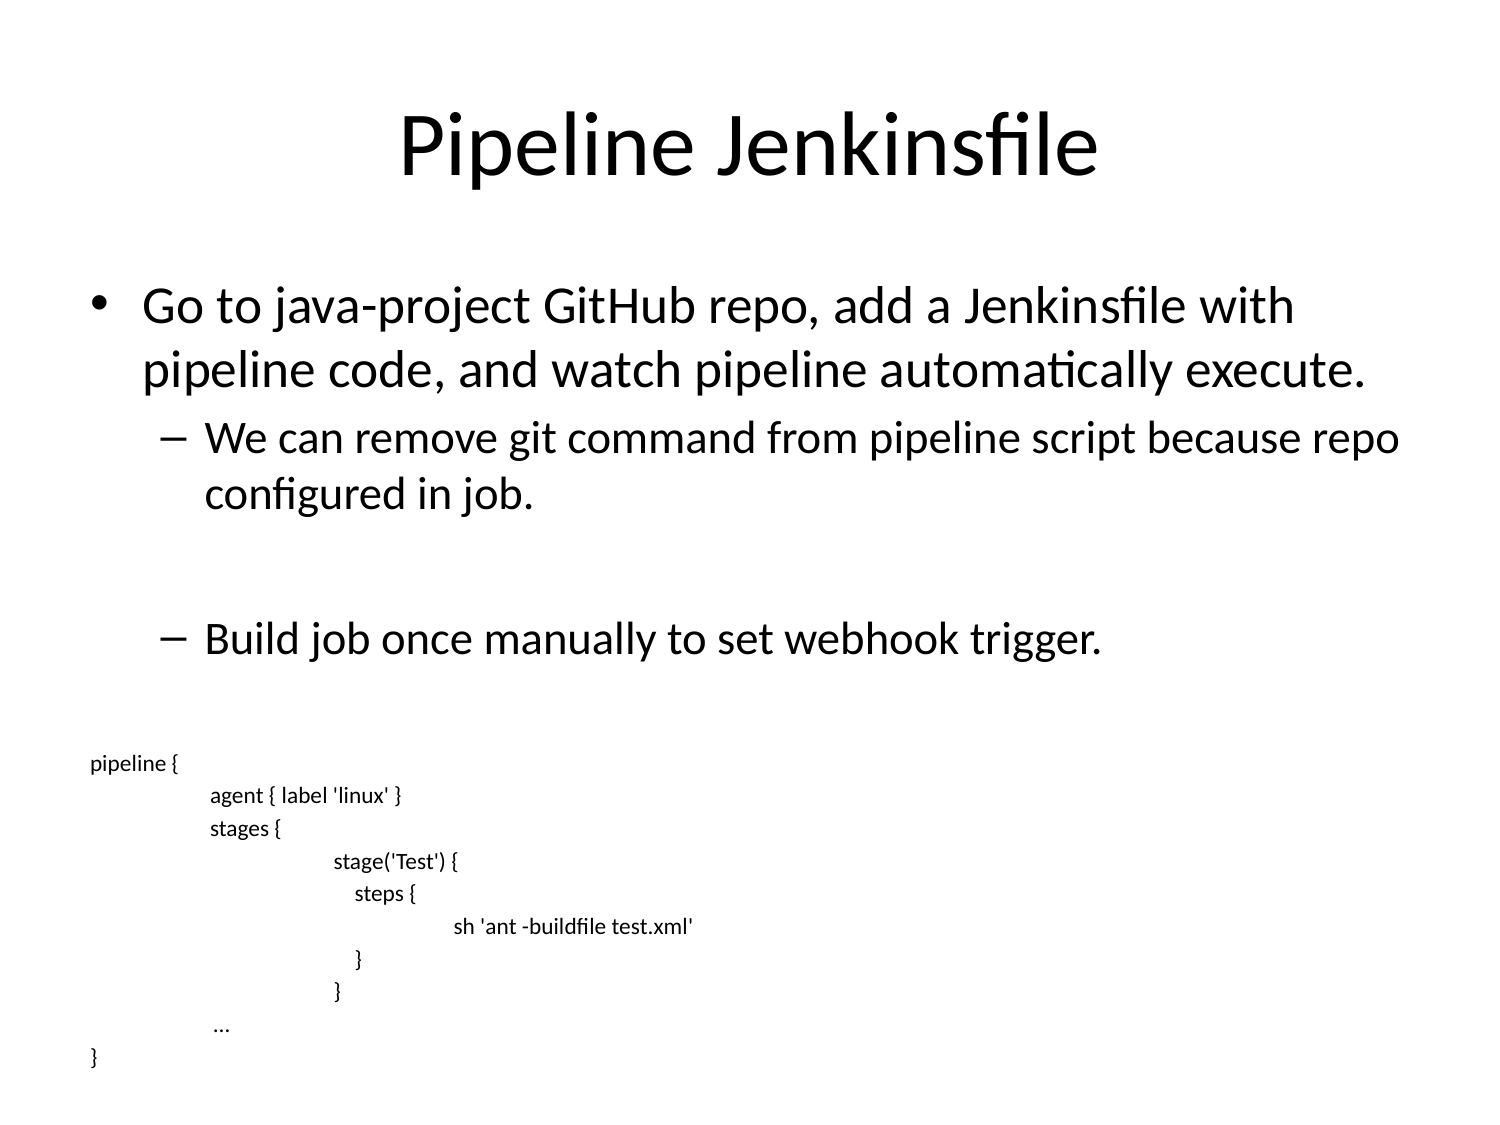

# Pipeline Jenkinsfile
Go to java-project GitHub repo, add a Jenkinsfile with pipeline code, and watch pipeline automatically execute.
We can remove git command from pipeline script because repo configured in job.

Build job once manually to set webhook trigger.

pipeline {
	agent { label 'linux' }
	stages {
	stage('Test') {
	    steps {
		sh 'ant -buildfile test.xml'
	    }
	}
…
}